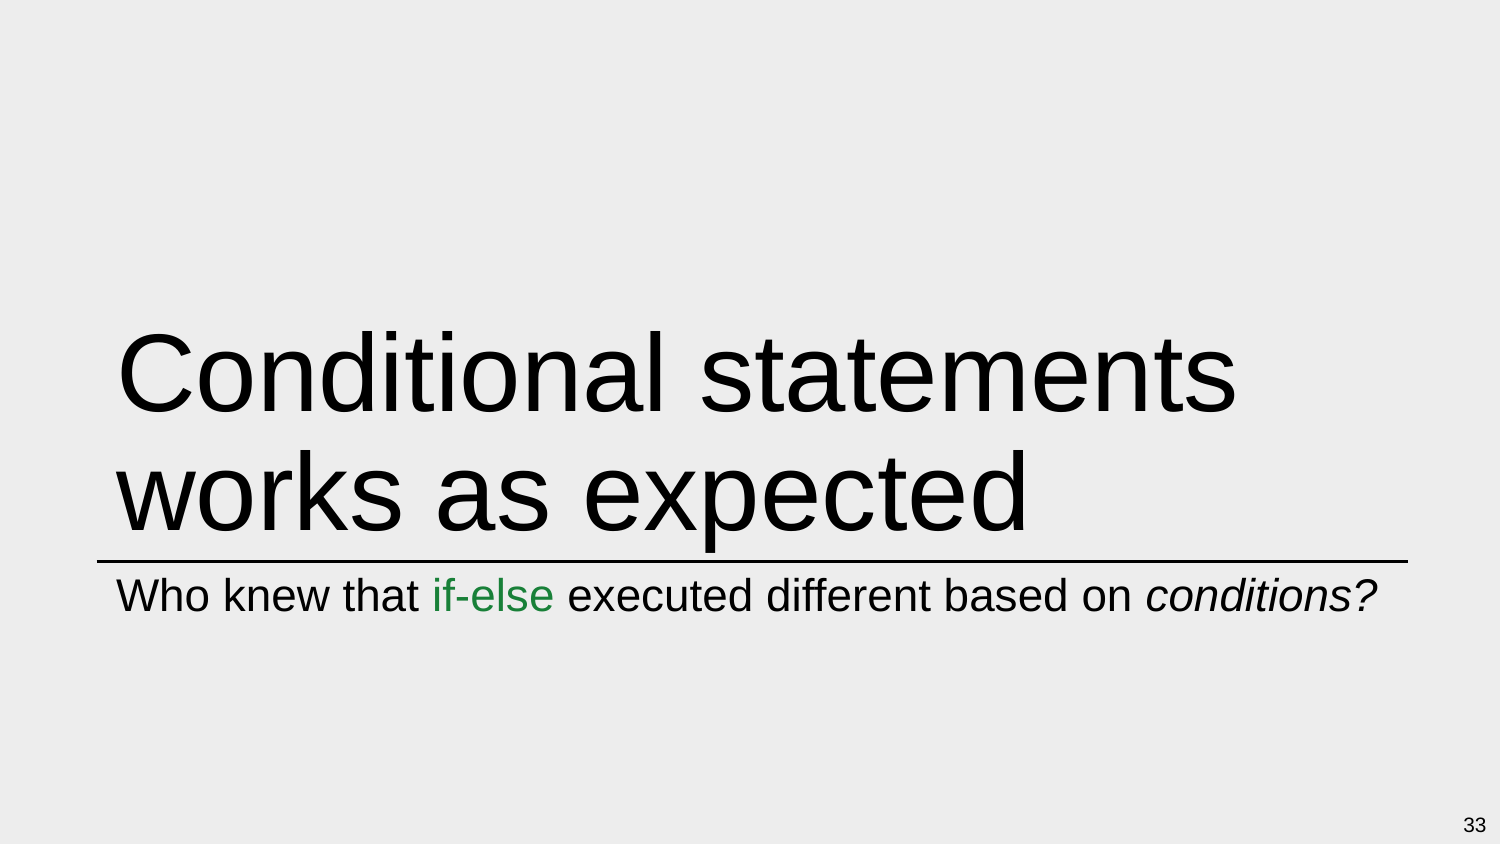

# Conditional statements works as expected
Who knew that if-else executed different based on conditions?
33